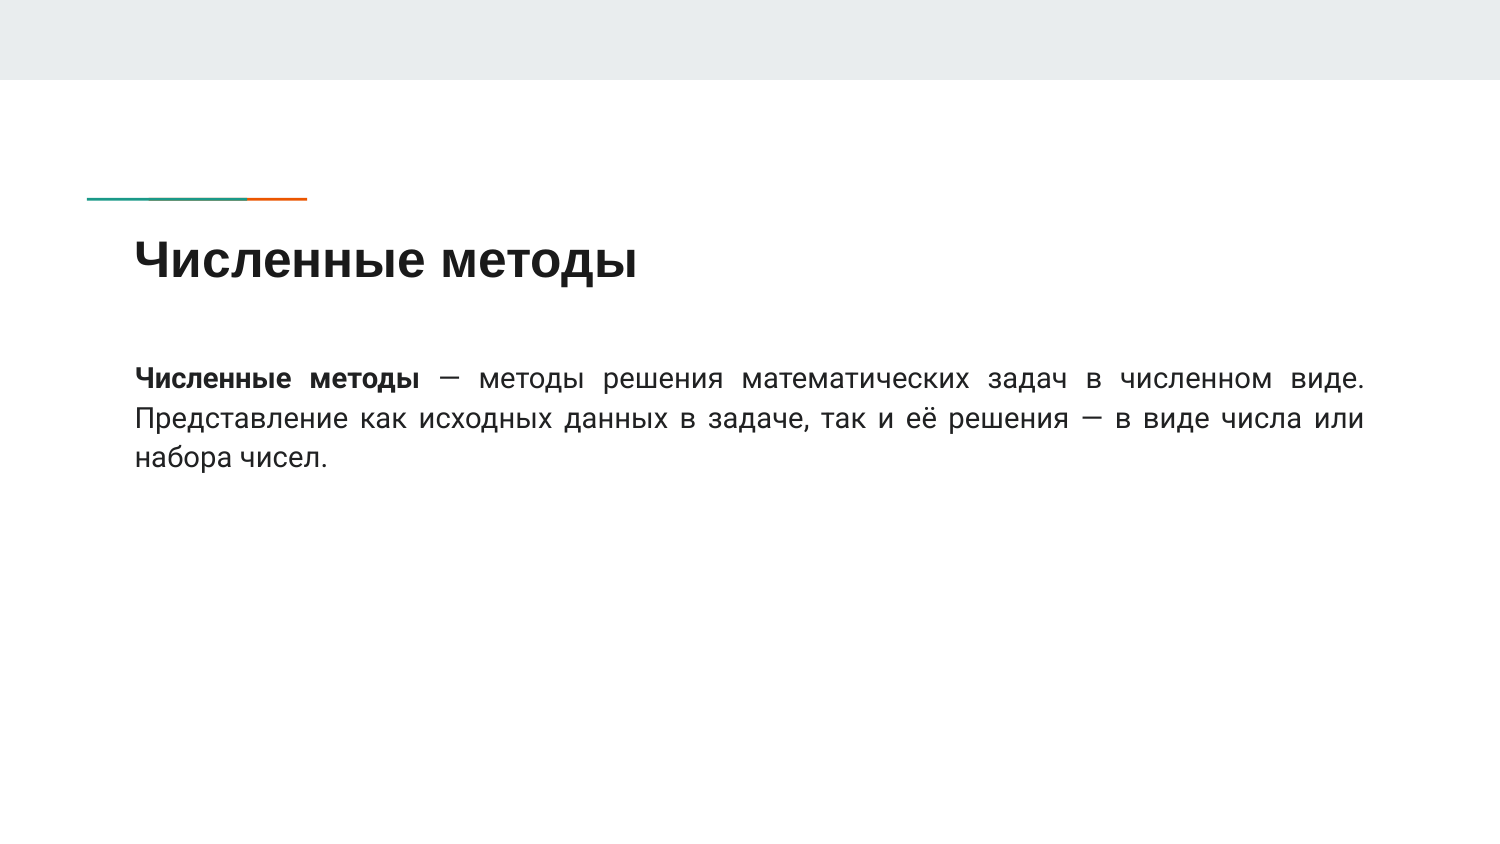

# Численные методы
Численные методы — методы решения математических задач в численном виде. Представление как исходных данных в задаче, так и её решения — в виде числа или набора чисел.